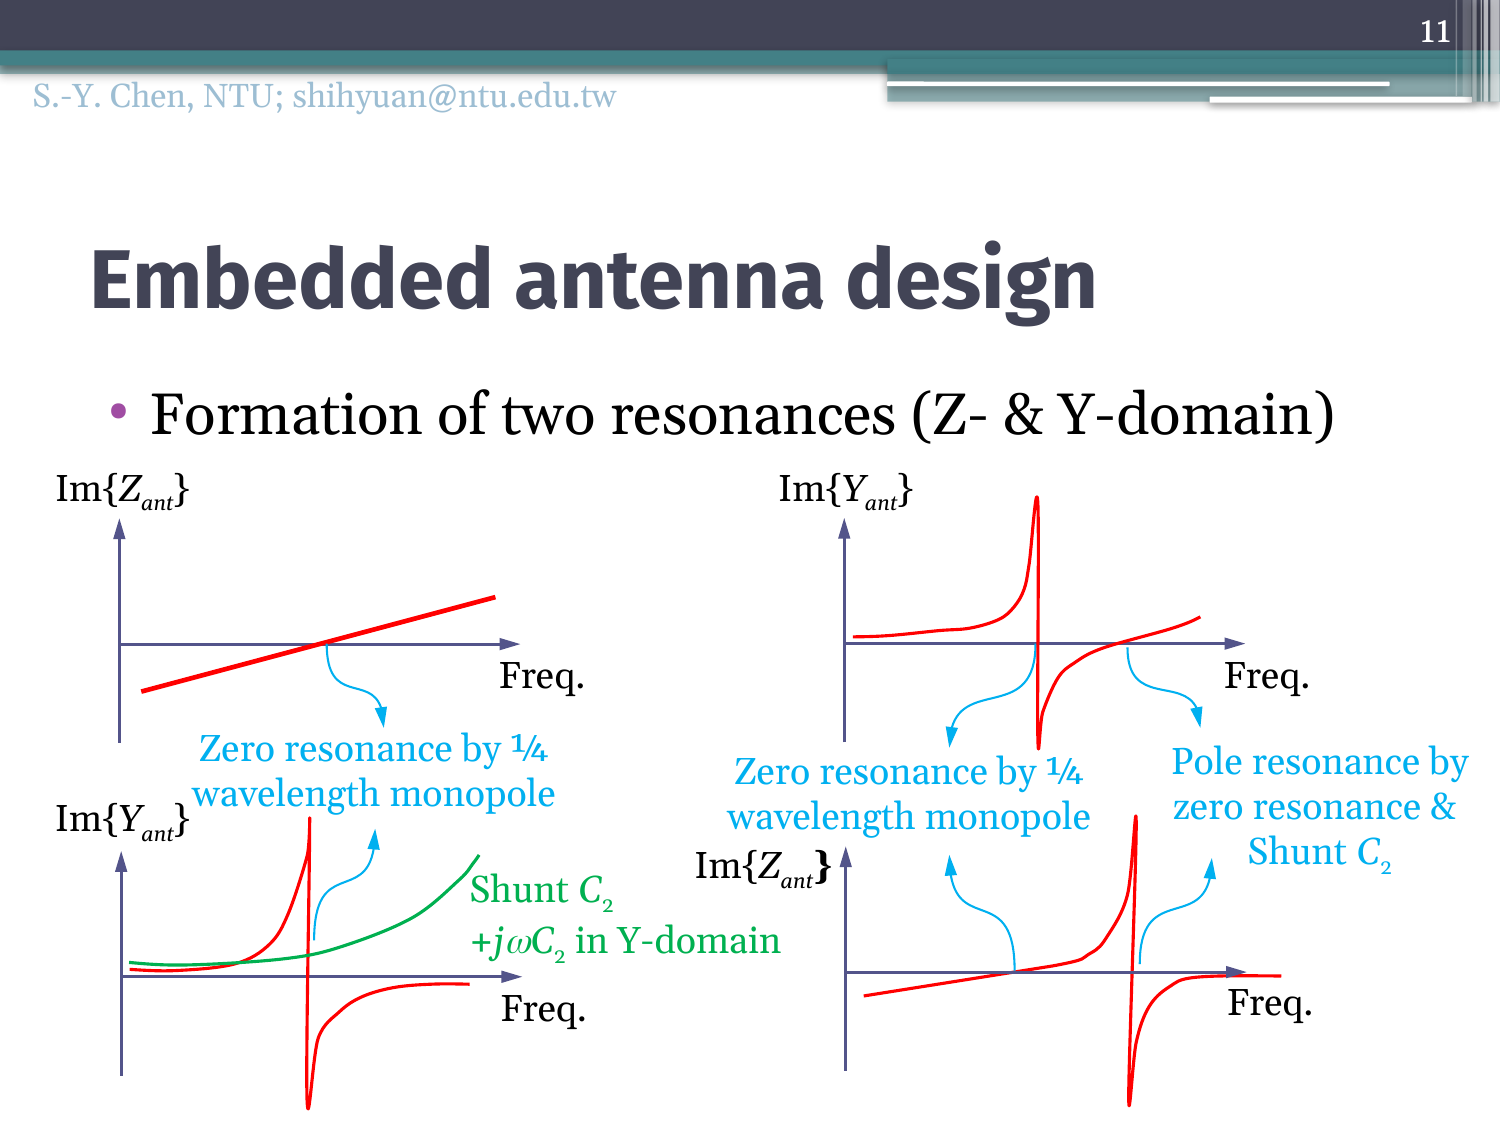

11
S.-Y. Chen, NTU; shihyuan@ntu.edu.tw
# Embedded antenna design
Formation of two resonances (Z- & Y-domain)
Im{Zant}
Im{Yant}

Freq.
Freq.
Zero resonance by ¼ wavelength monopole
Pole resonance by zero resonance &
Shunt C2
Zero resonance by ¼ wavelength monopole
Im{Yant}

Im{Zant}

Shunt C2
+jωC2 in Y-domain
Freq.
Freq.